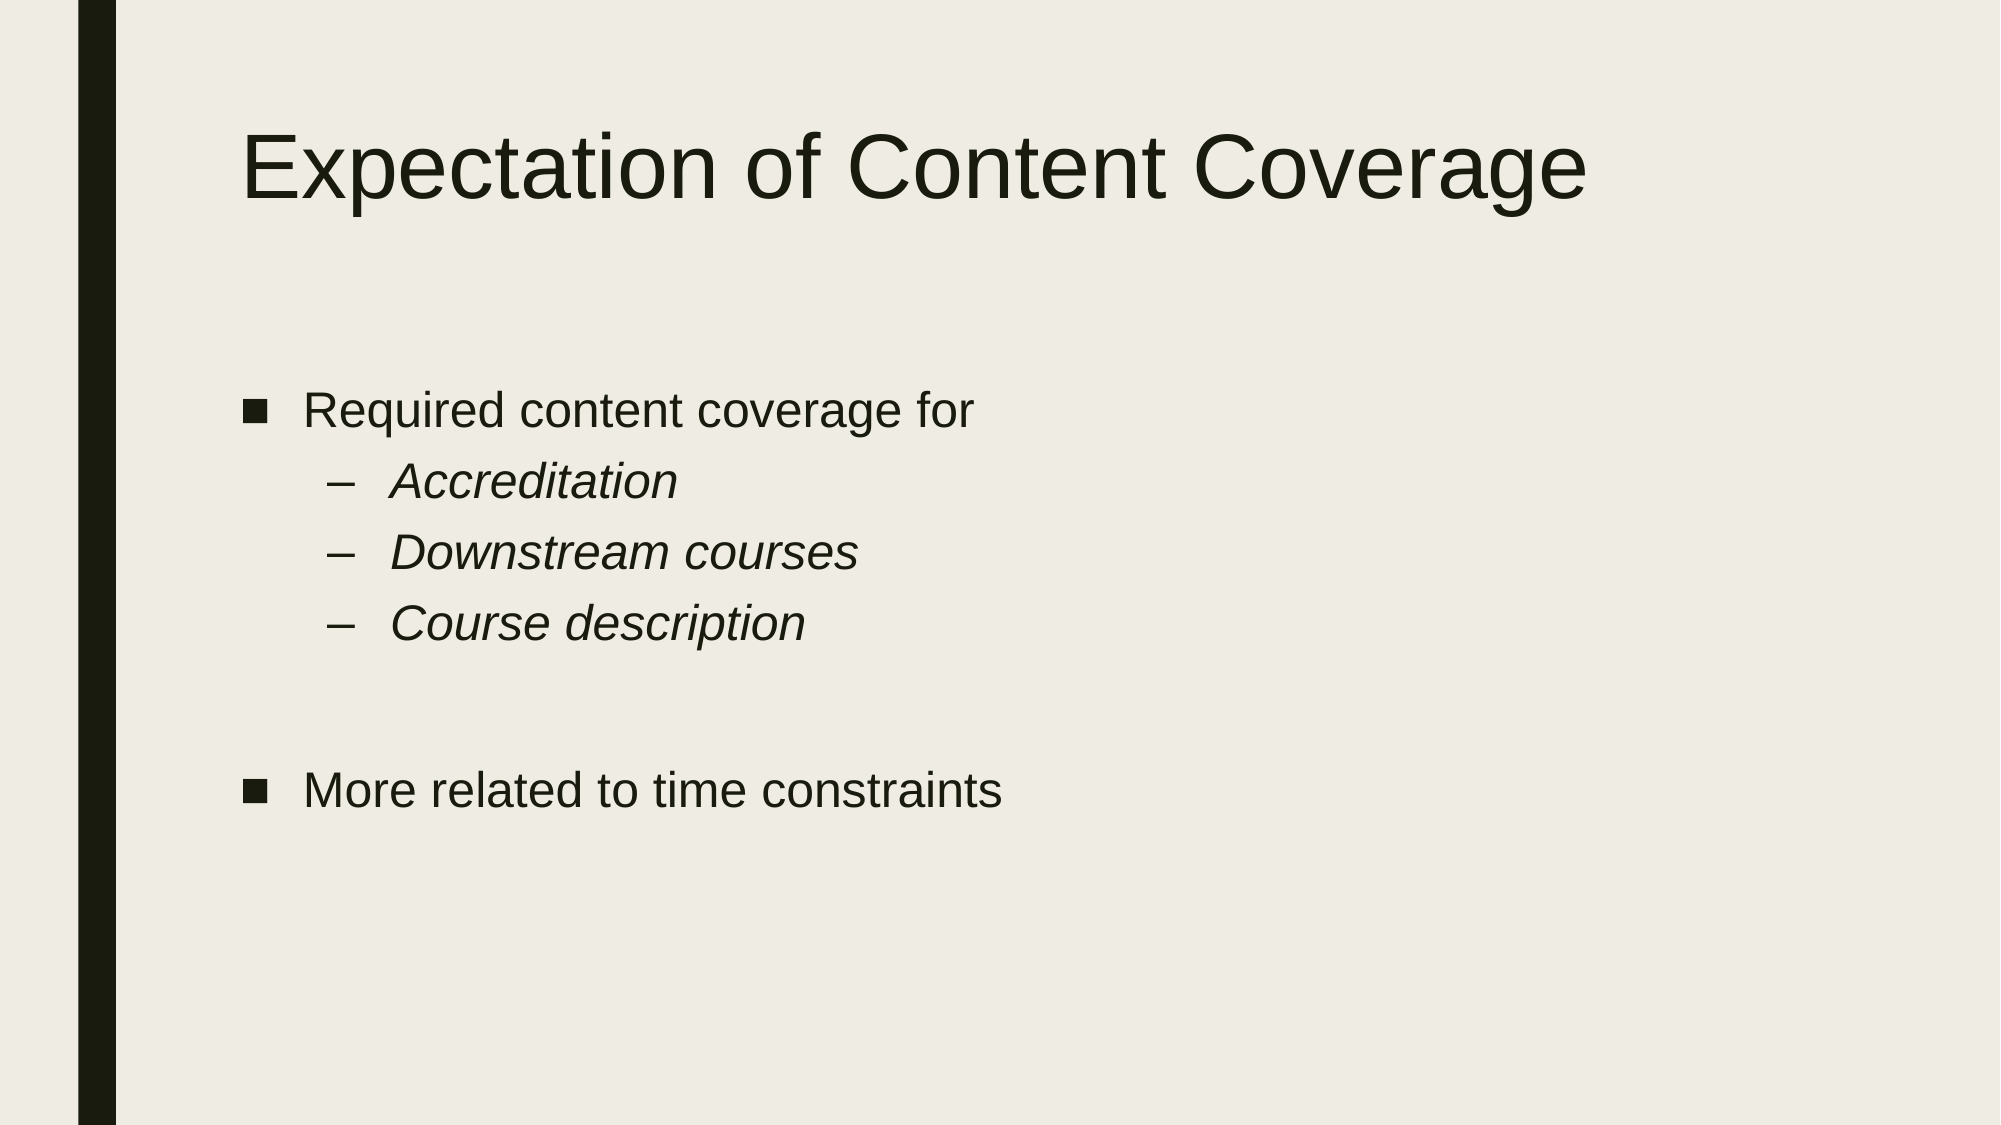

# Expectation of Content Coverage
Required content coverage for
Accreditation
Downstream courses
Course description

More related to time constraints